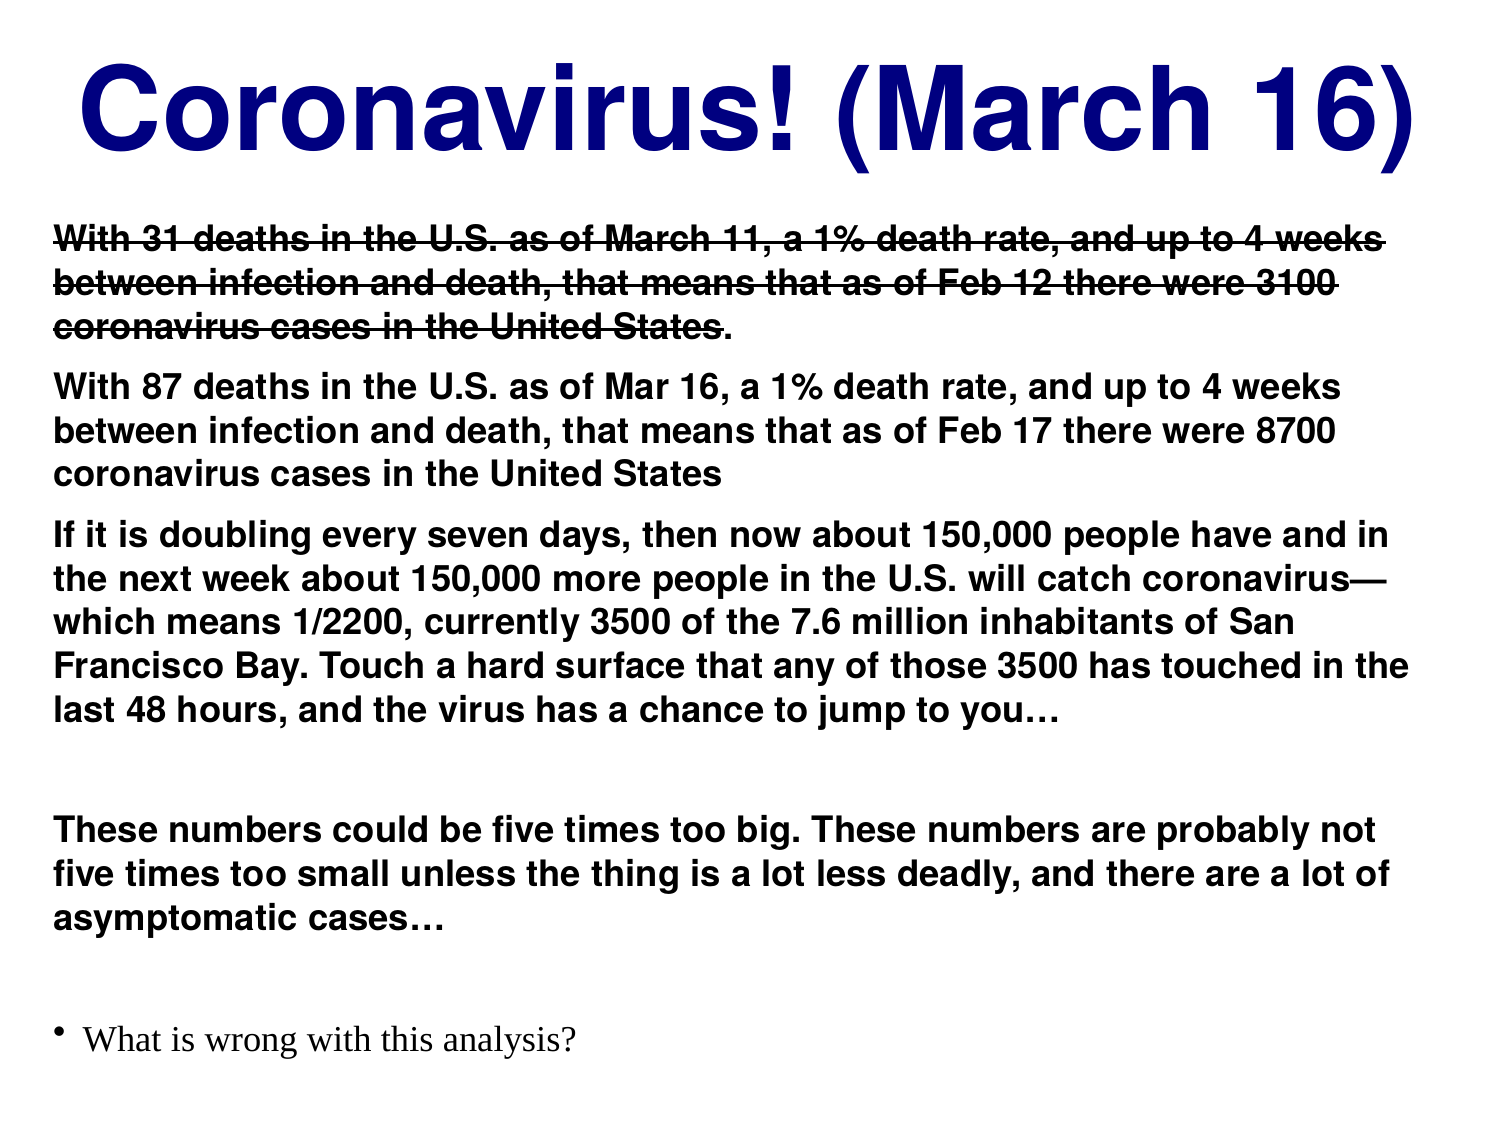

Coronavirus! (March 16)
With 31 deaths in the U.S. as of March 11, a 1% death rate, and up to 4 weeks between infection and death, that means that as of Feb 12 there were 3100 coronavirus cases in the United States.
With 87 deaths in the U.S. as of Mar 16, a 1% death rate, and up to 4 weeks between infection and death, that means that as of Feb 17 there were 8700 coronavirus cases in the United States
If it is doubling every seven days, then now about 150,000 people have and in the next week about 150,000 more people in the U.S. will catch coronavirus—which means 1/2200, currently 3500 of the 7.6 million inhabitants of San Francisco Bay. Touch a hard surface that any of those 3500 has touched in the last 48 hours, and the virus has a chance to jump to you…

These numbers could be five times too big. These numbers are probably not five times too small unless the thing is a lot less deadly, and there are a lot of asymptomatic cases…

What is wrong with this analysis?